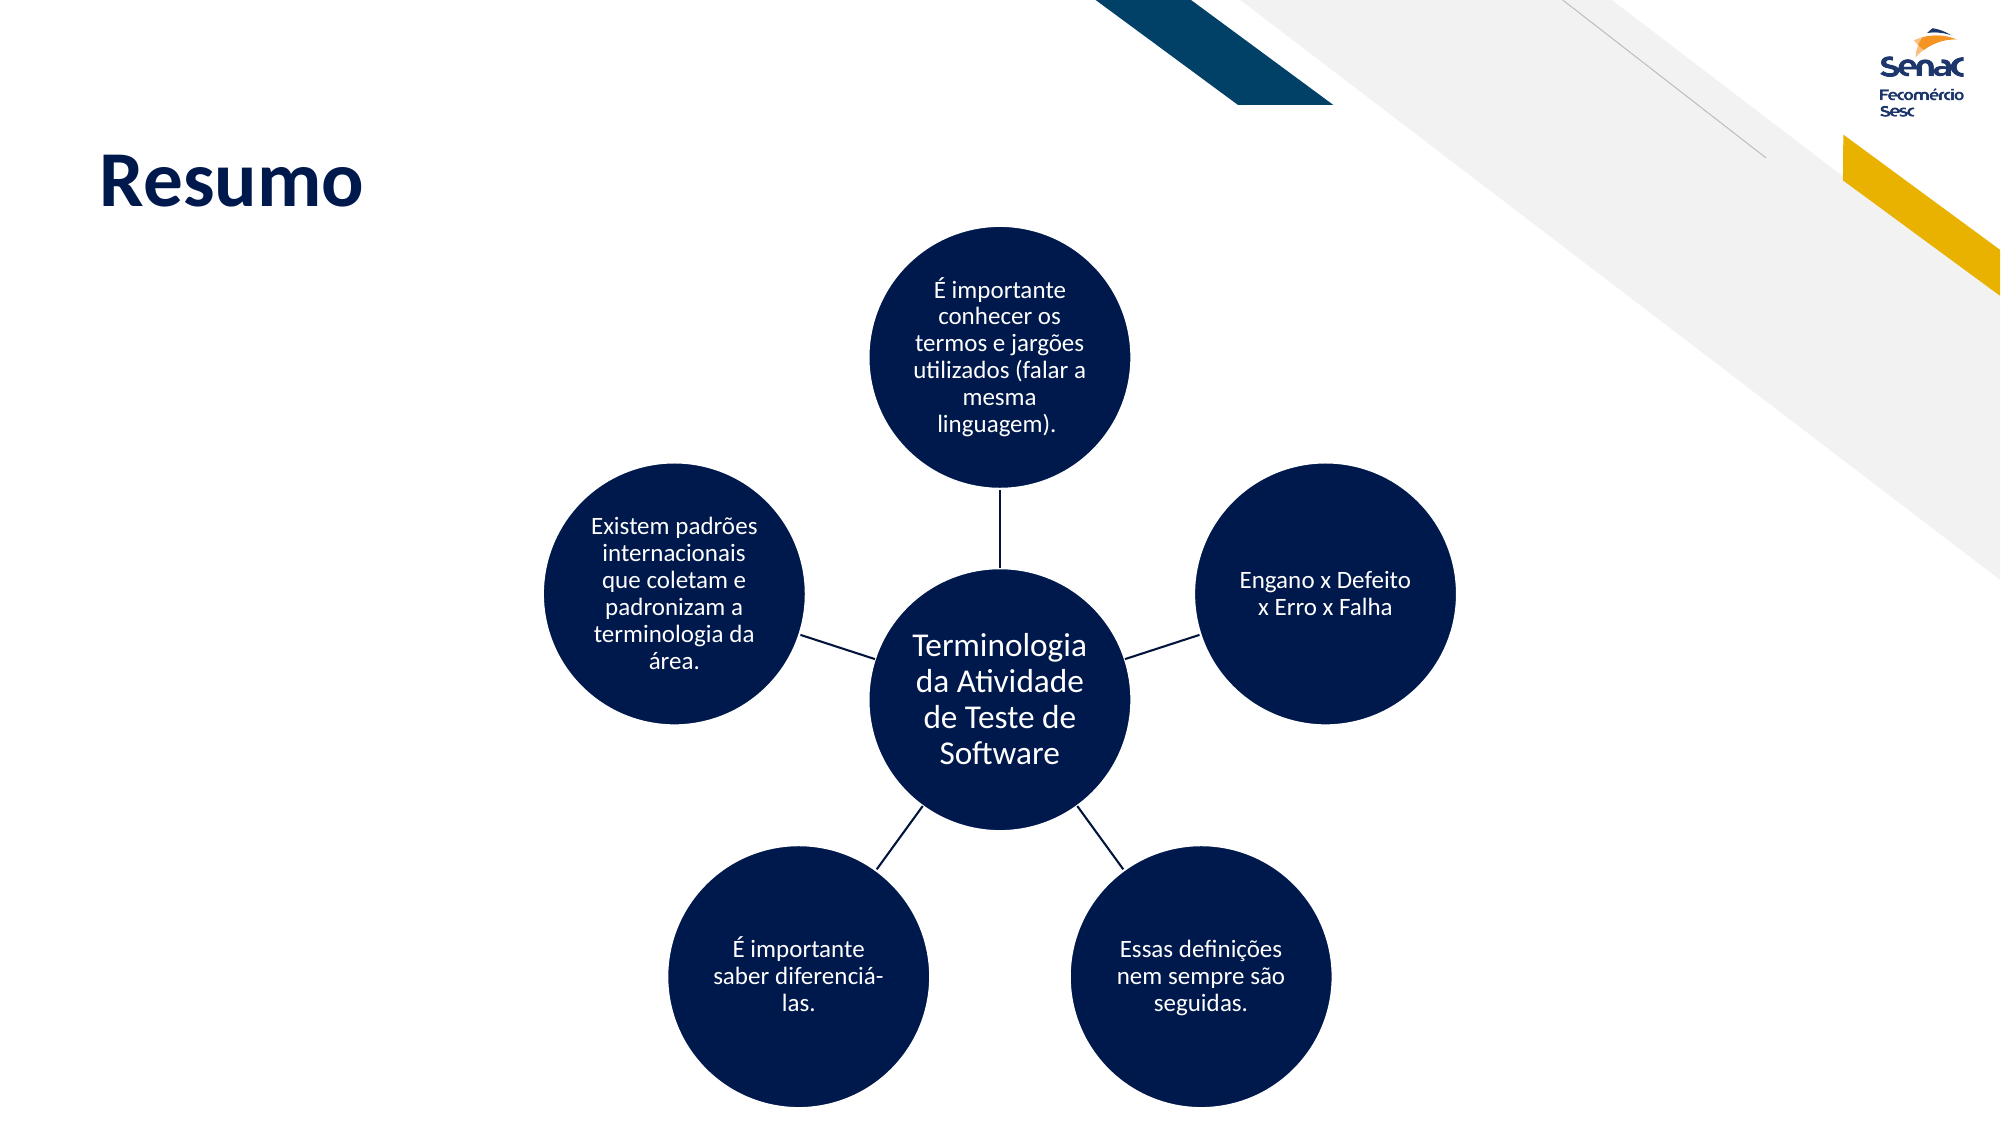

# Resumo
Terminologia da Atividade de Teste de Software

É importante conhecer os termos e jargões utilizados (falar a mesma linguagem).

Engano x Defeito x Erro x Falha

Essas definições nem sempre são seguidas.

É importante saber diferenciá-las.

Existem padrões internacionais que coletam e padronizam a terminologia da área.